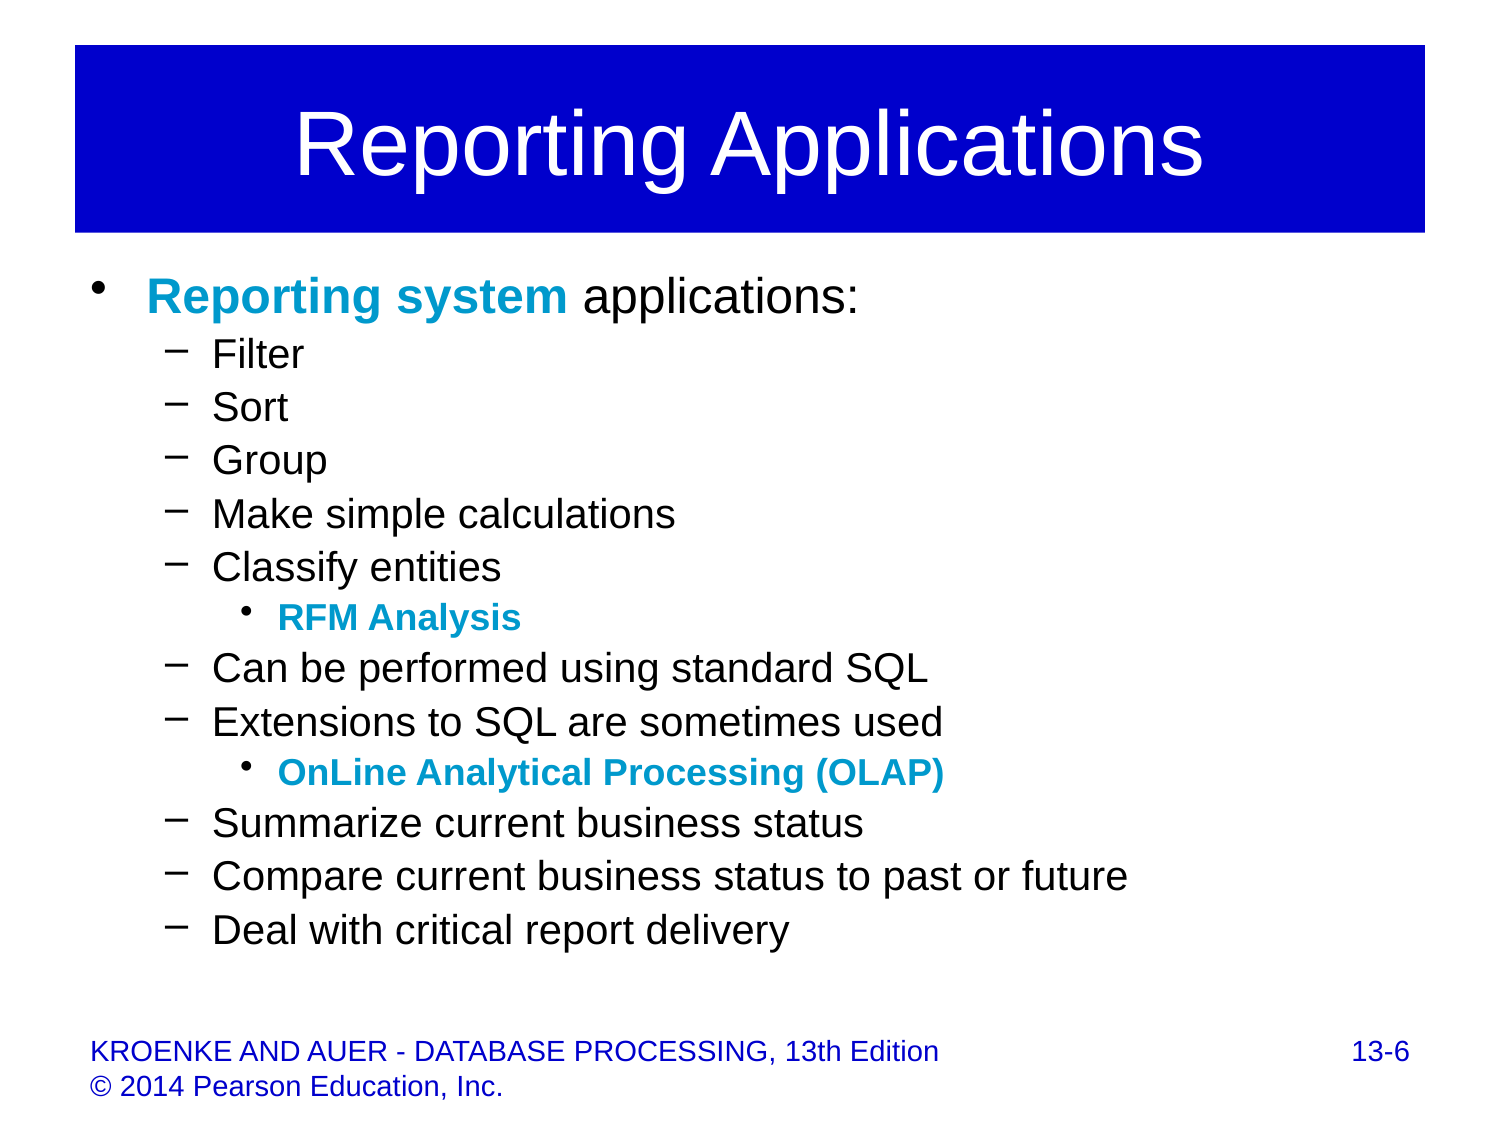

# Reporting Applications
Reporting system applications:
Filter
Sort
Group
Make simple calculations
Classify entities
RFM Analysis
Can be performed using standard SQL
Extensions to SQL are sometimes used
OnLine Analytical Processing (OLAP)
Summarize current business status
Compare current business status to past or future
Deal with critical report delivery
13-6

KROENKE AND AUER - DATABASE PROCESSING, 13th Edition  © 2014 Pearson Education, Inc.